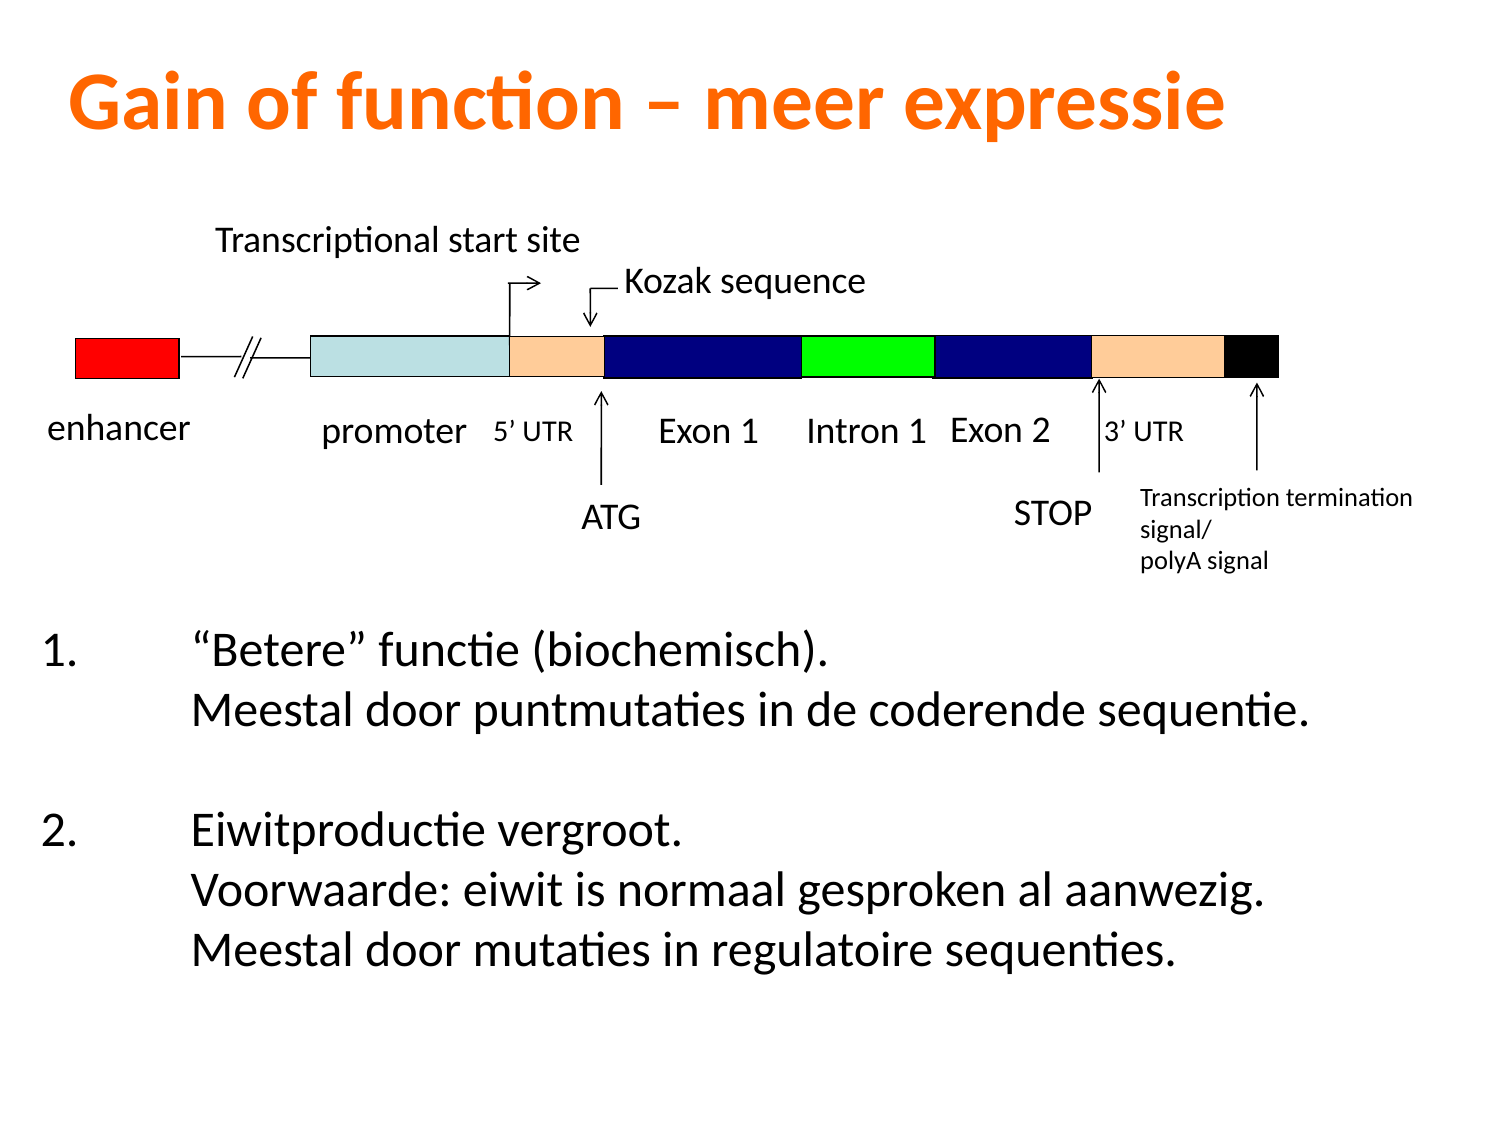

Gain of function – meer expressie
Transcriptional start site
Kozak sequence

Exon 2
promoter
Exon 1
Intron 1
5’ UTR
3’ UTR
Transcription termination signal/
polyA signal
STOP
ATG

enhancer
1.	“Betere” functie (biochemisch).
	Meestal door puntmutaties in de coderende sequentie.

2.	Eiwitproductie vergroot.
	Voorwaarde: eiwit is normaal gesproken al aanwezig.
	Meestal door mutaties in regulatoire sequenties.